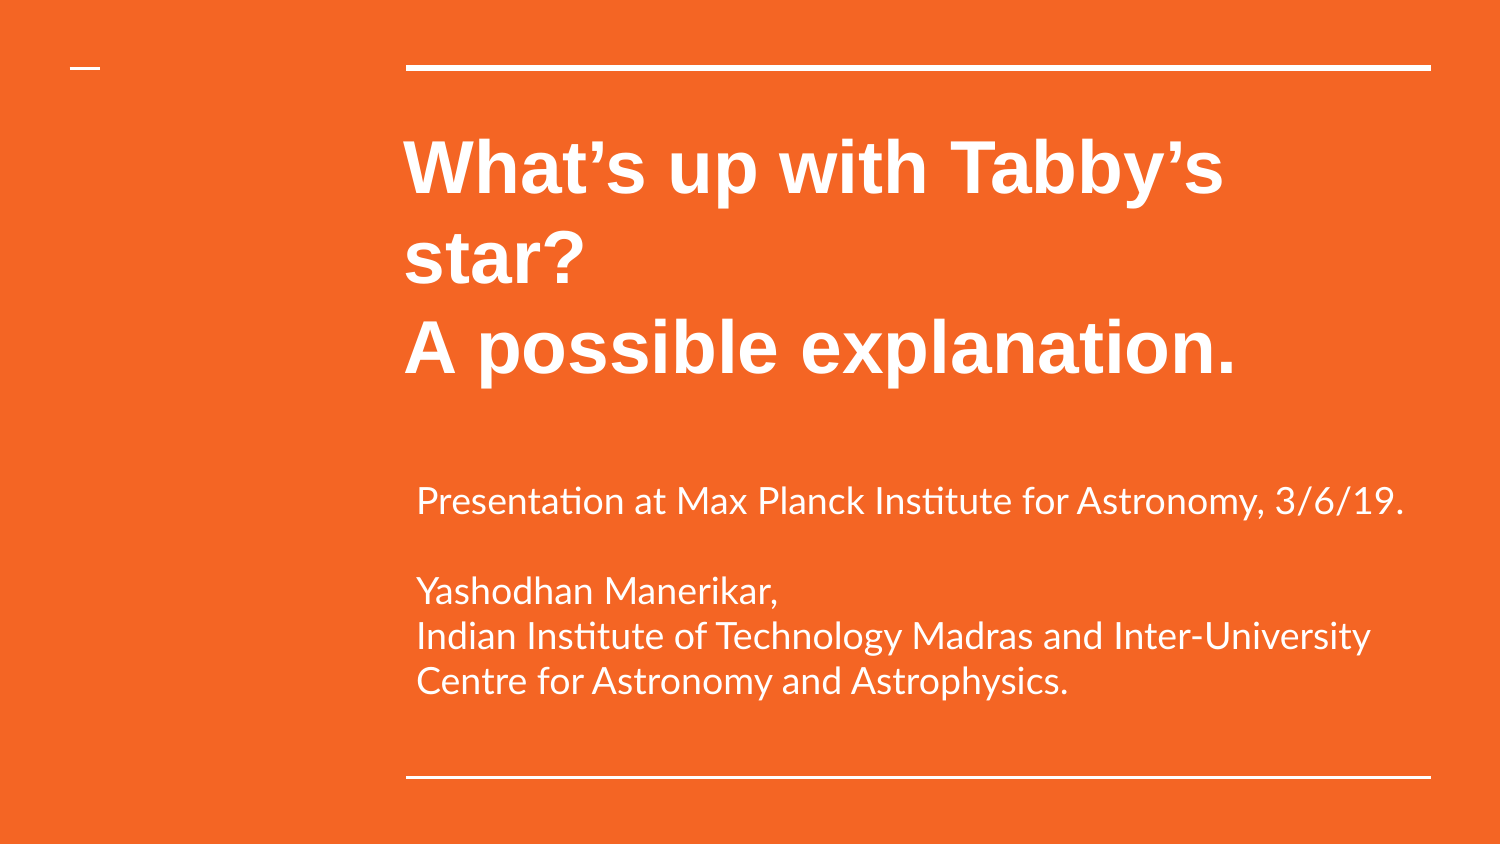

# What’s up with Tabby’s star?
A possible explanation.
Presentation at Max Planck Institute for Astronomy, 3/6/19.

Yashodhan Manerikar,
Indian Institute of Technology Madras and Inter-University Centre for Astronomy and Astrophysics.